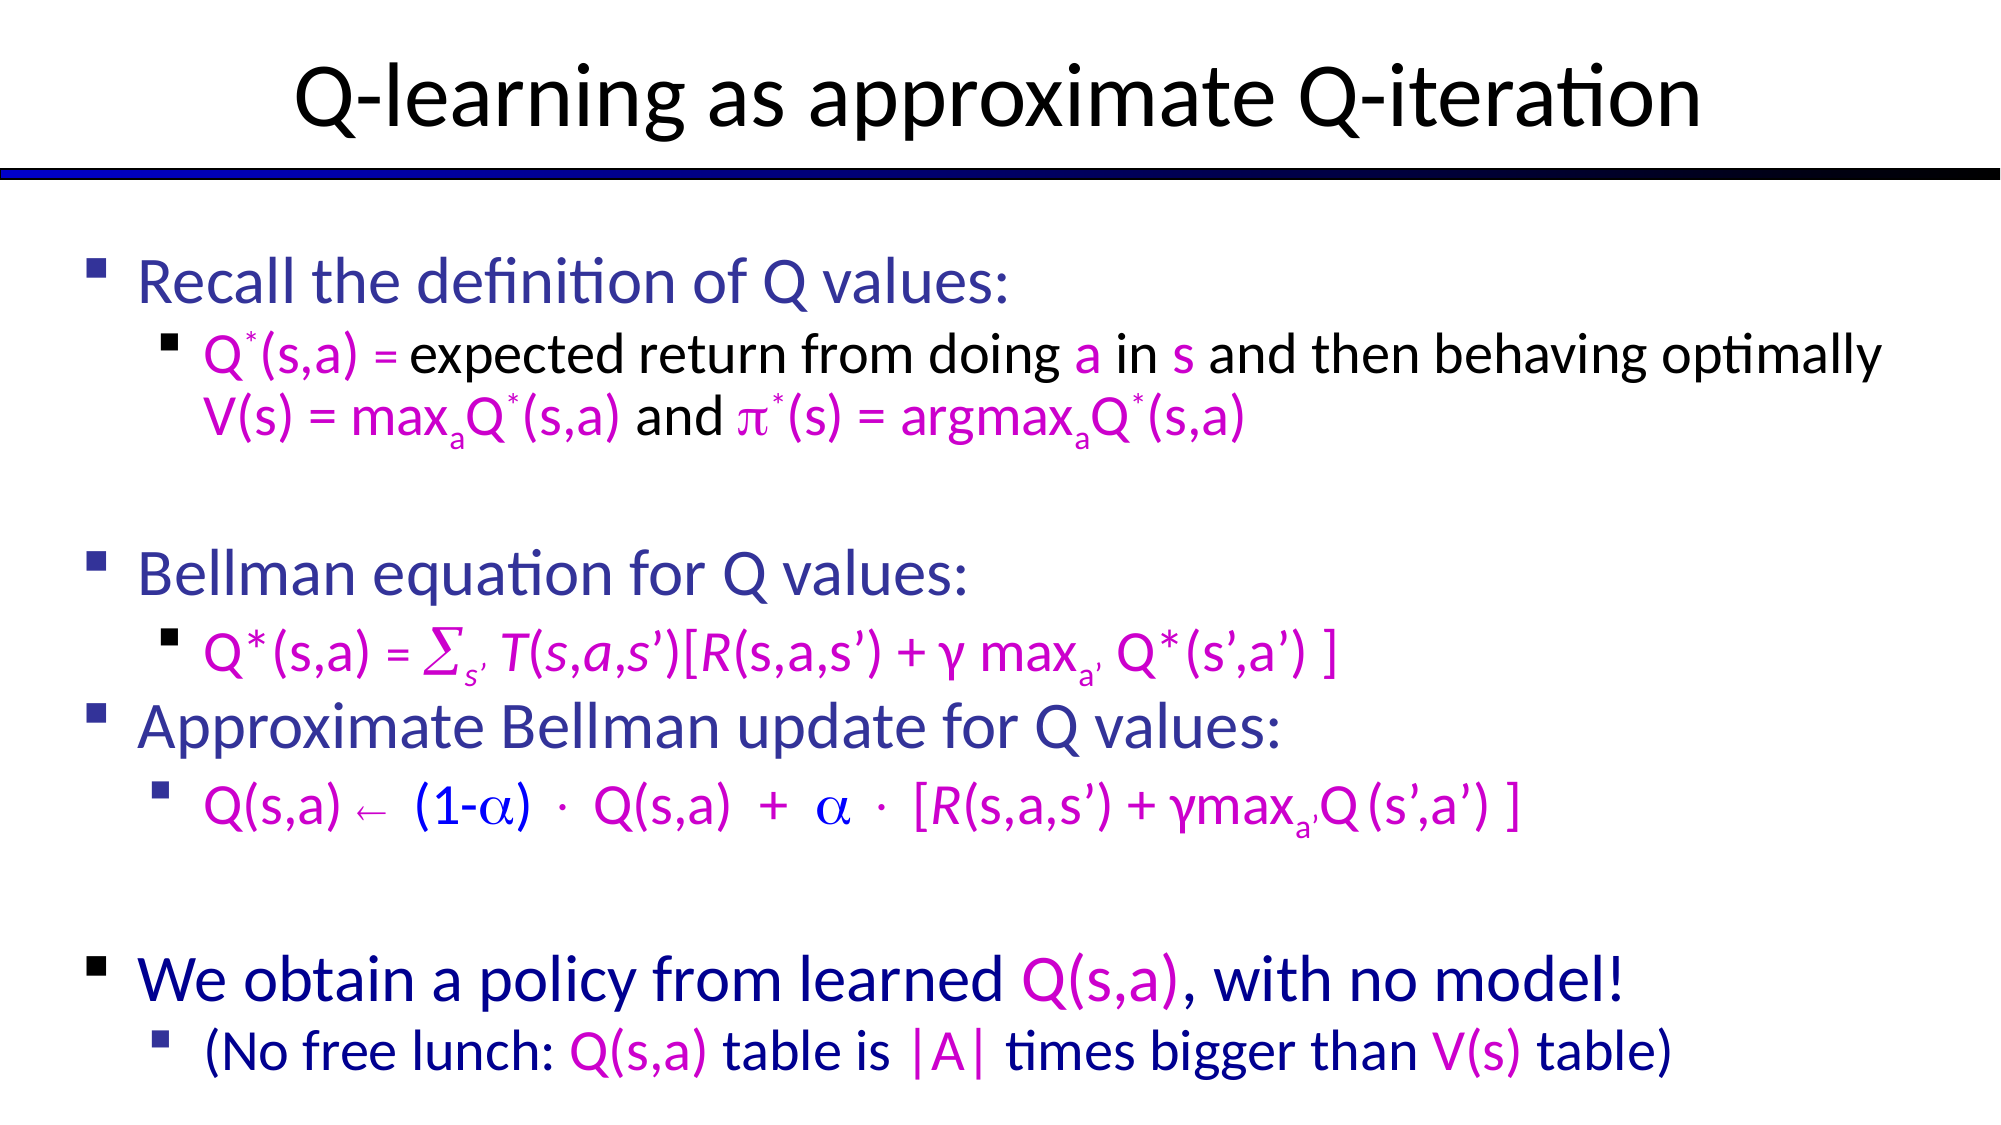

# Q-learning as approximate Q-iteration
Recall the definition of Q values:
Q*(s,a) = expected return from doing a in s and then behaving optimally  V(s) = maxaQ*(s,a) and π*(s) = argmaxaQ*(s,a)

Bellman equation for Q values:
Q*(s,a) = ∑s’ T(s,a,s’)[R(s,a,s’) + γ maxa’ Q*(s’,a’) ]
Approximate Bellman update for Q values:
Q(s,a) ←  (1-α) ⋅ Q(s,a)  +  α ⋅ [R(s,a,s’) + γmaxa’Q (s’,a’) ]

We obtain a policy from learned Q(s,a), with no model!
(No free lunch: Q(s,a) table is |A| times bigger than V(s) table)